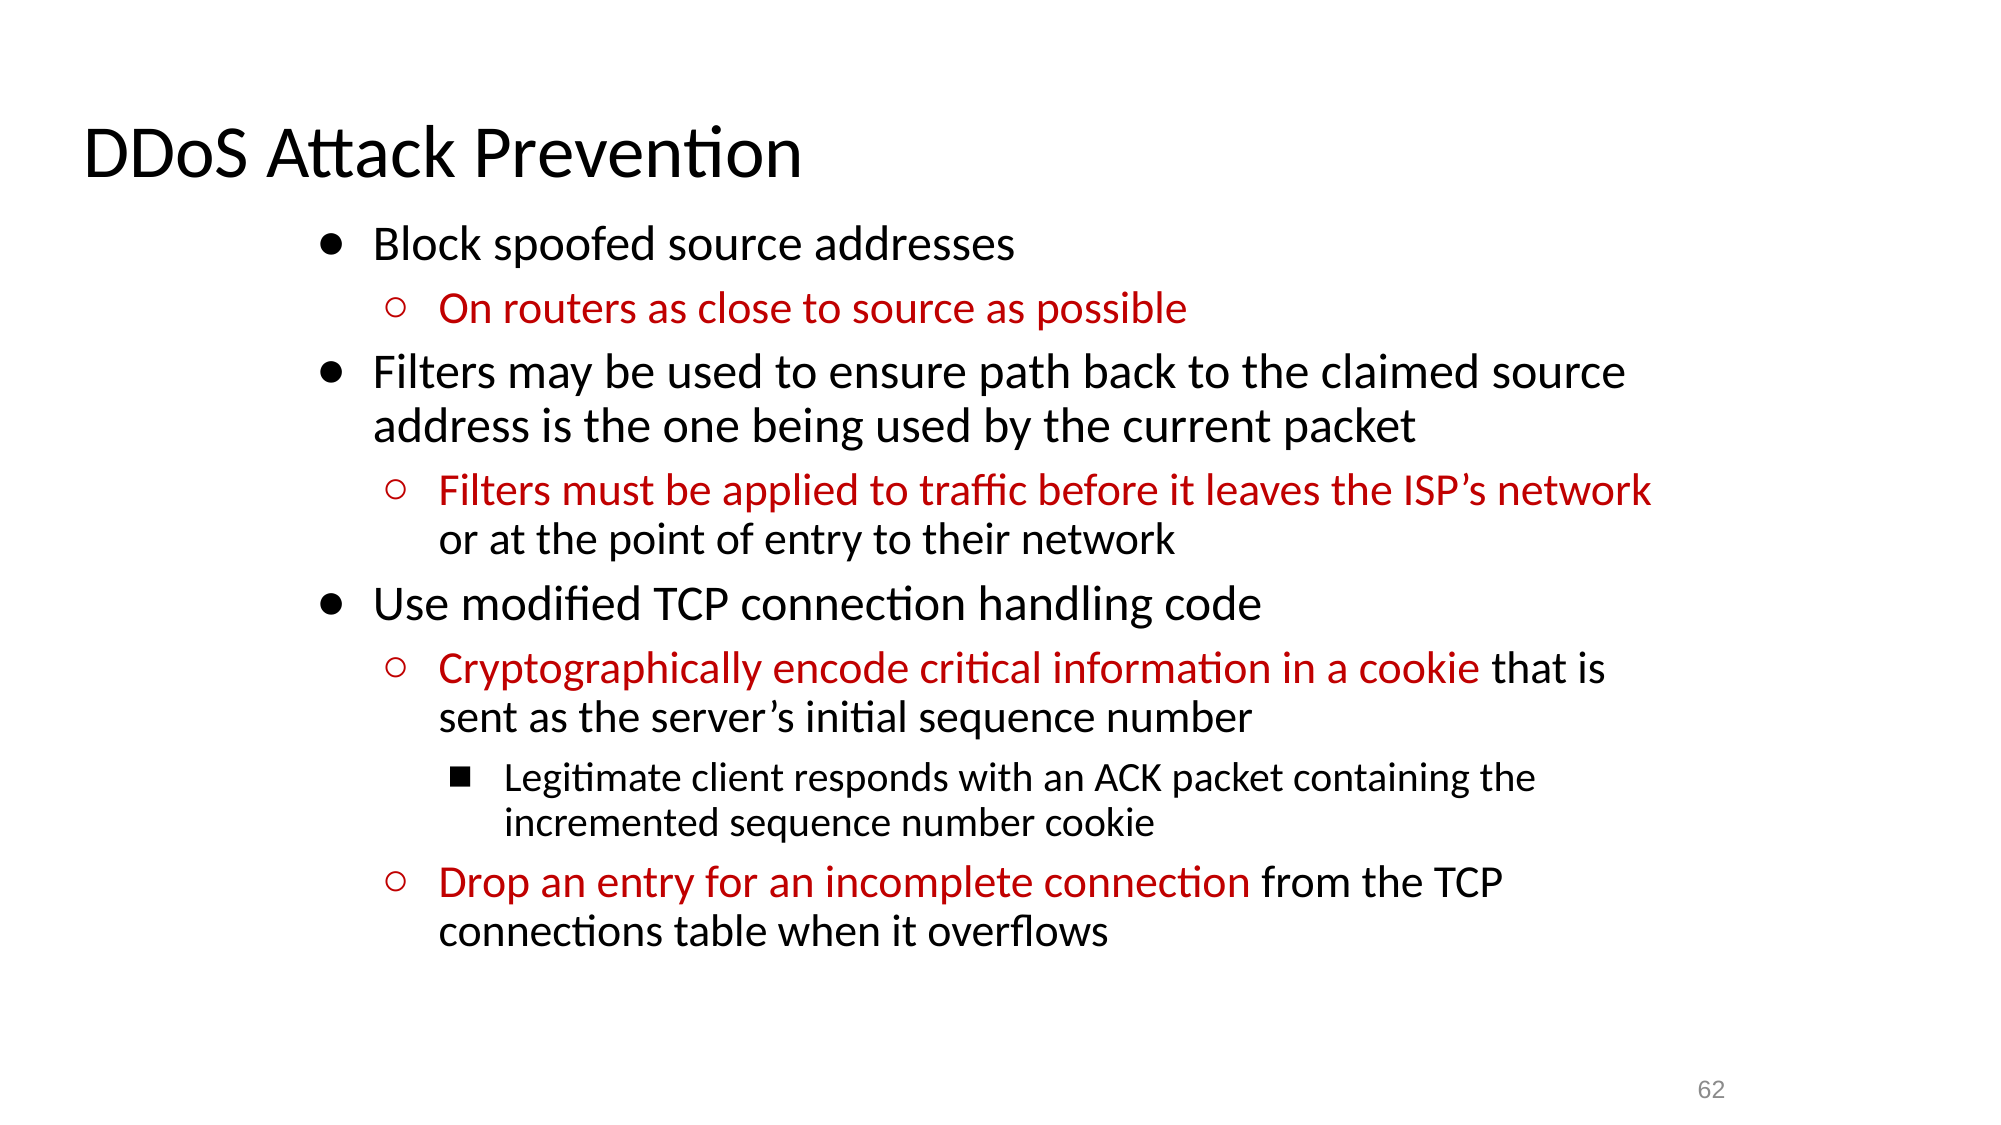

# DDoS Attack Prevention
Block spoofed source addresses
On routers as close to source as possible
Filters may be used to ensure path back to the claimed source address is the one being used by the current packet
Filters must be applied to traffic before it leaves the ISP’s network or at the point of entry to their network
Use modified TCP connection handling code
Cryptographically encode critical information in a cookie that is sent as the server’s initial sequence number
Legitimate client responds with an ACK packet containing the incremented sequence number cookie
Drop an entry for an incomplete connection from the TCP connections table when it overflows

62